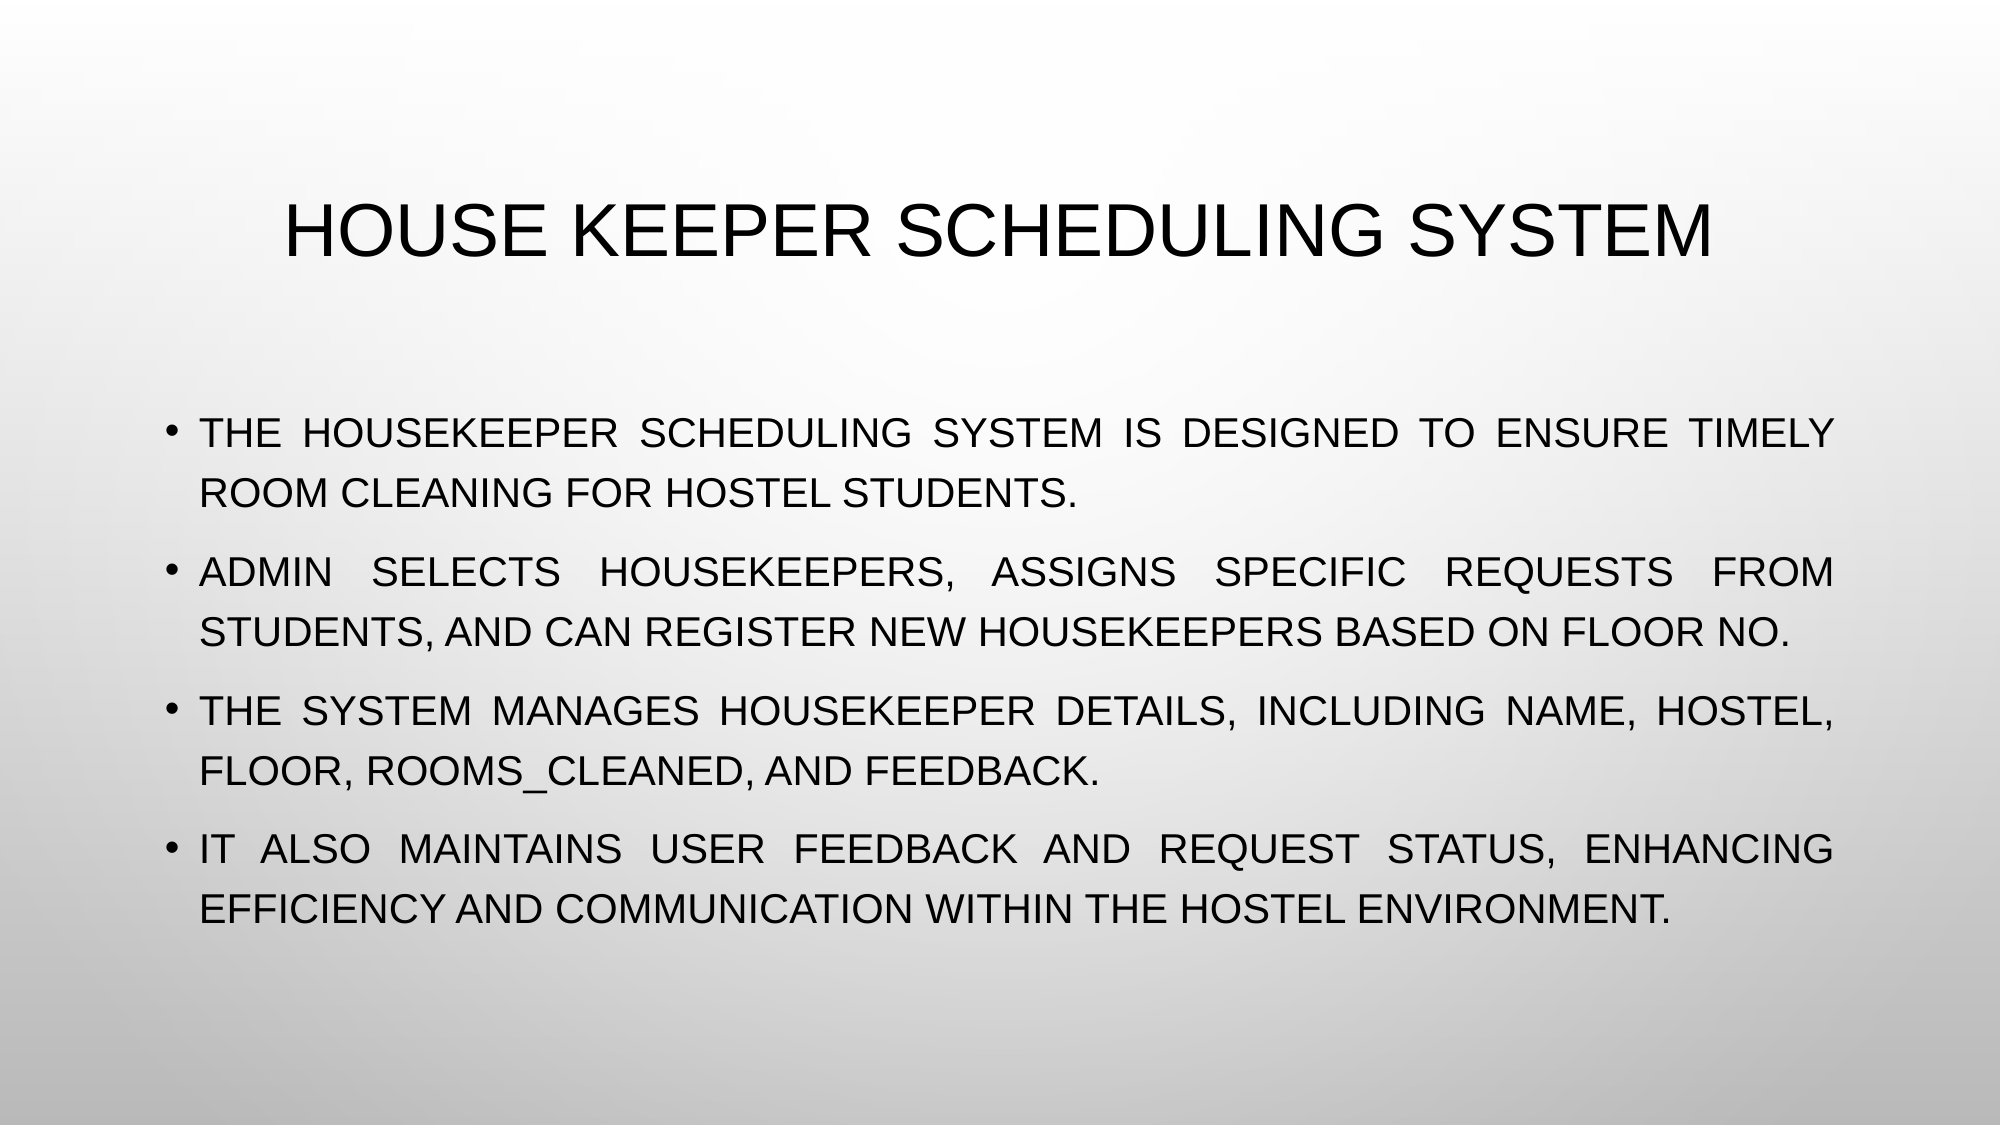

# House Keeper Scheduling System
The HOUSEKEEPER SCHEDULING SYSTEM is designed to ensure timely room cleaning for hostel students.
Admin selects housekeepers, assigns specific requests from students, and can register new housekeepers based on floor no.
The system manages housekeeper details, including name, hostel, floor, rooms_cleaned, and feedback.
It also maintains user feedback and request status, enhancing efficiency and communication within the hostel environment.